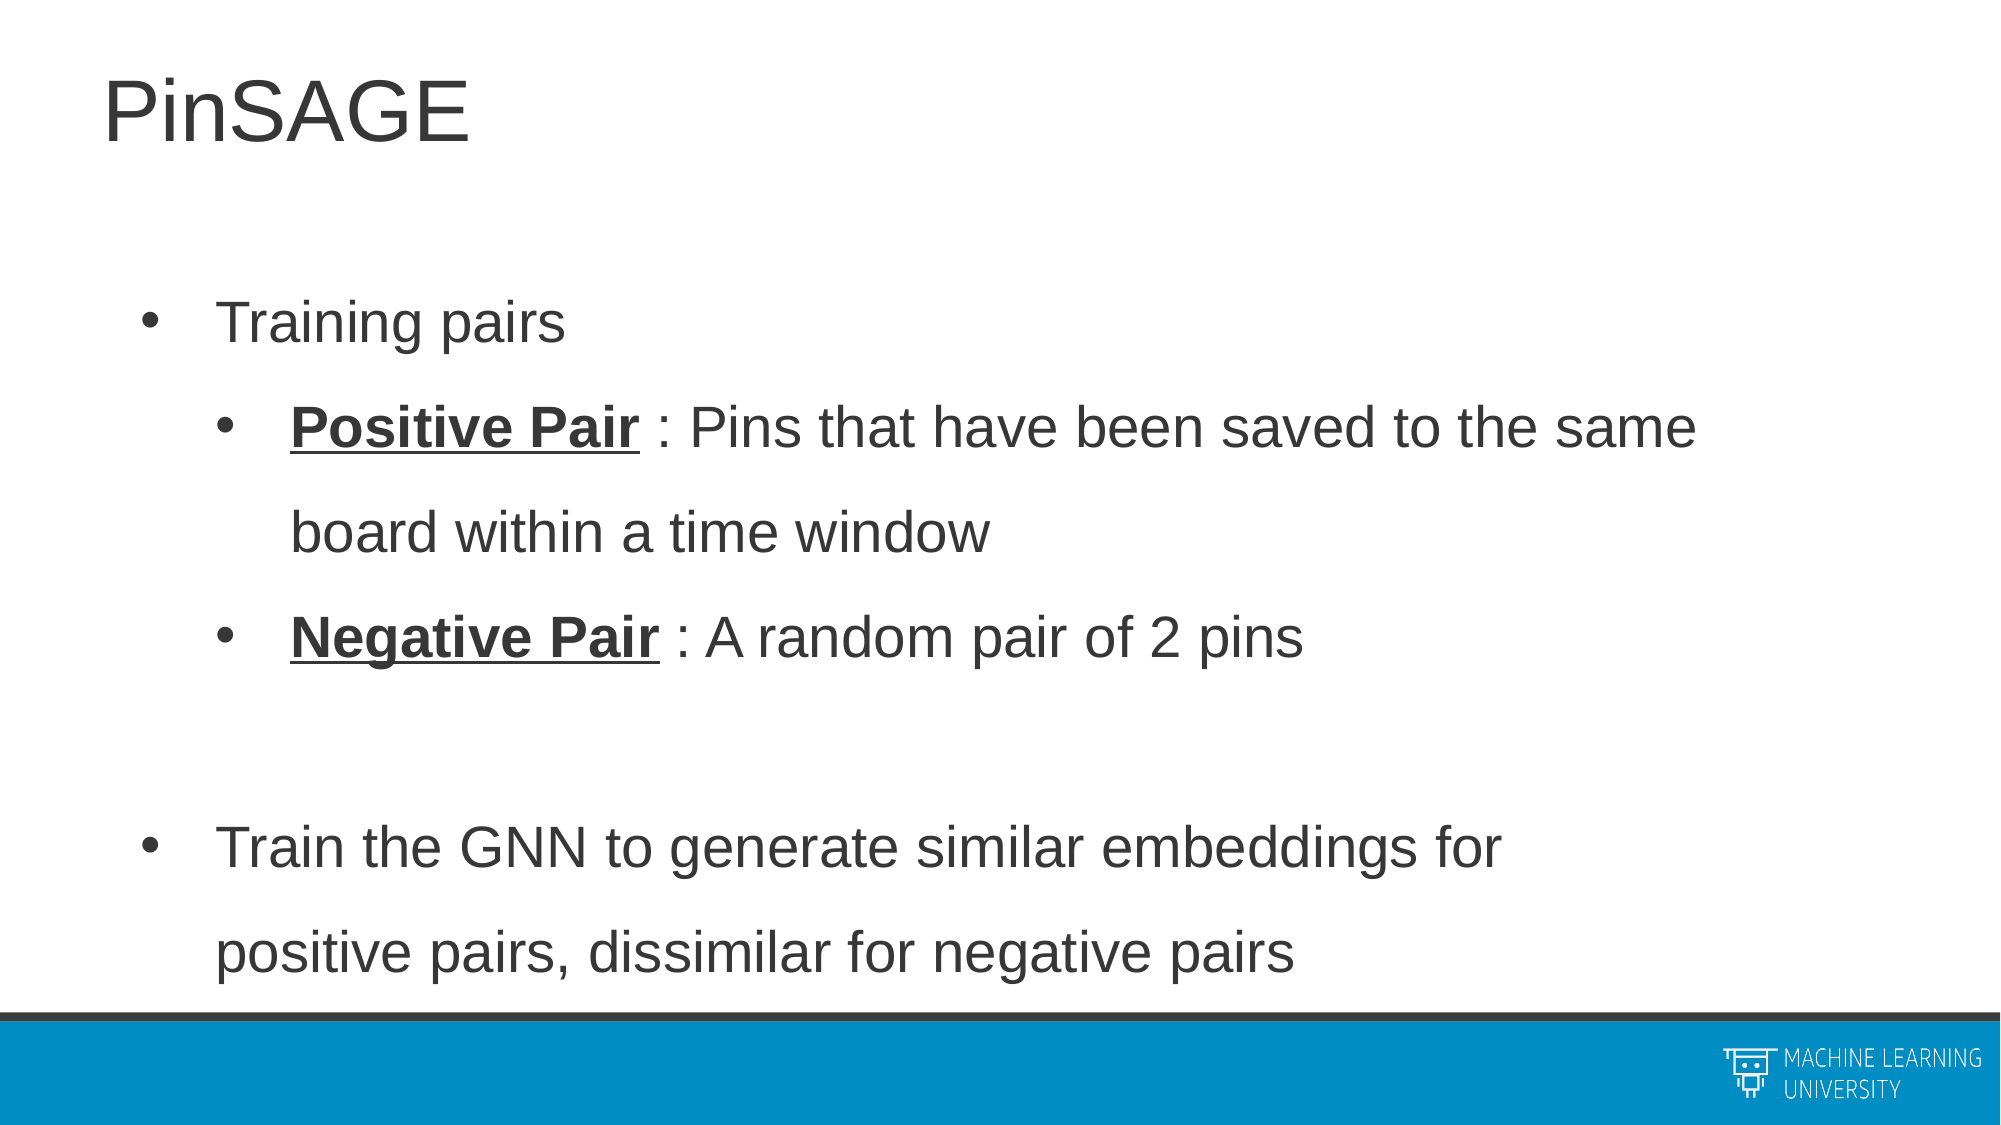

# PinSAGE
Training pairs
Positive Pair : Pins that have been saved to the same board within a time window
Negative Pair : A random pair of 2 pins

Train the GNN to generate similar embeddings for positive pairs, dissimilar for negative pairs

MATHEMATICS